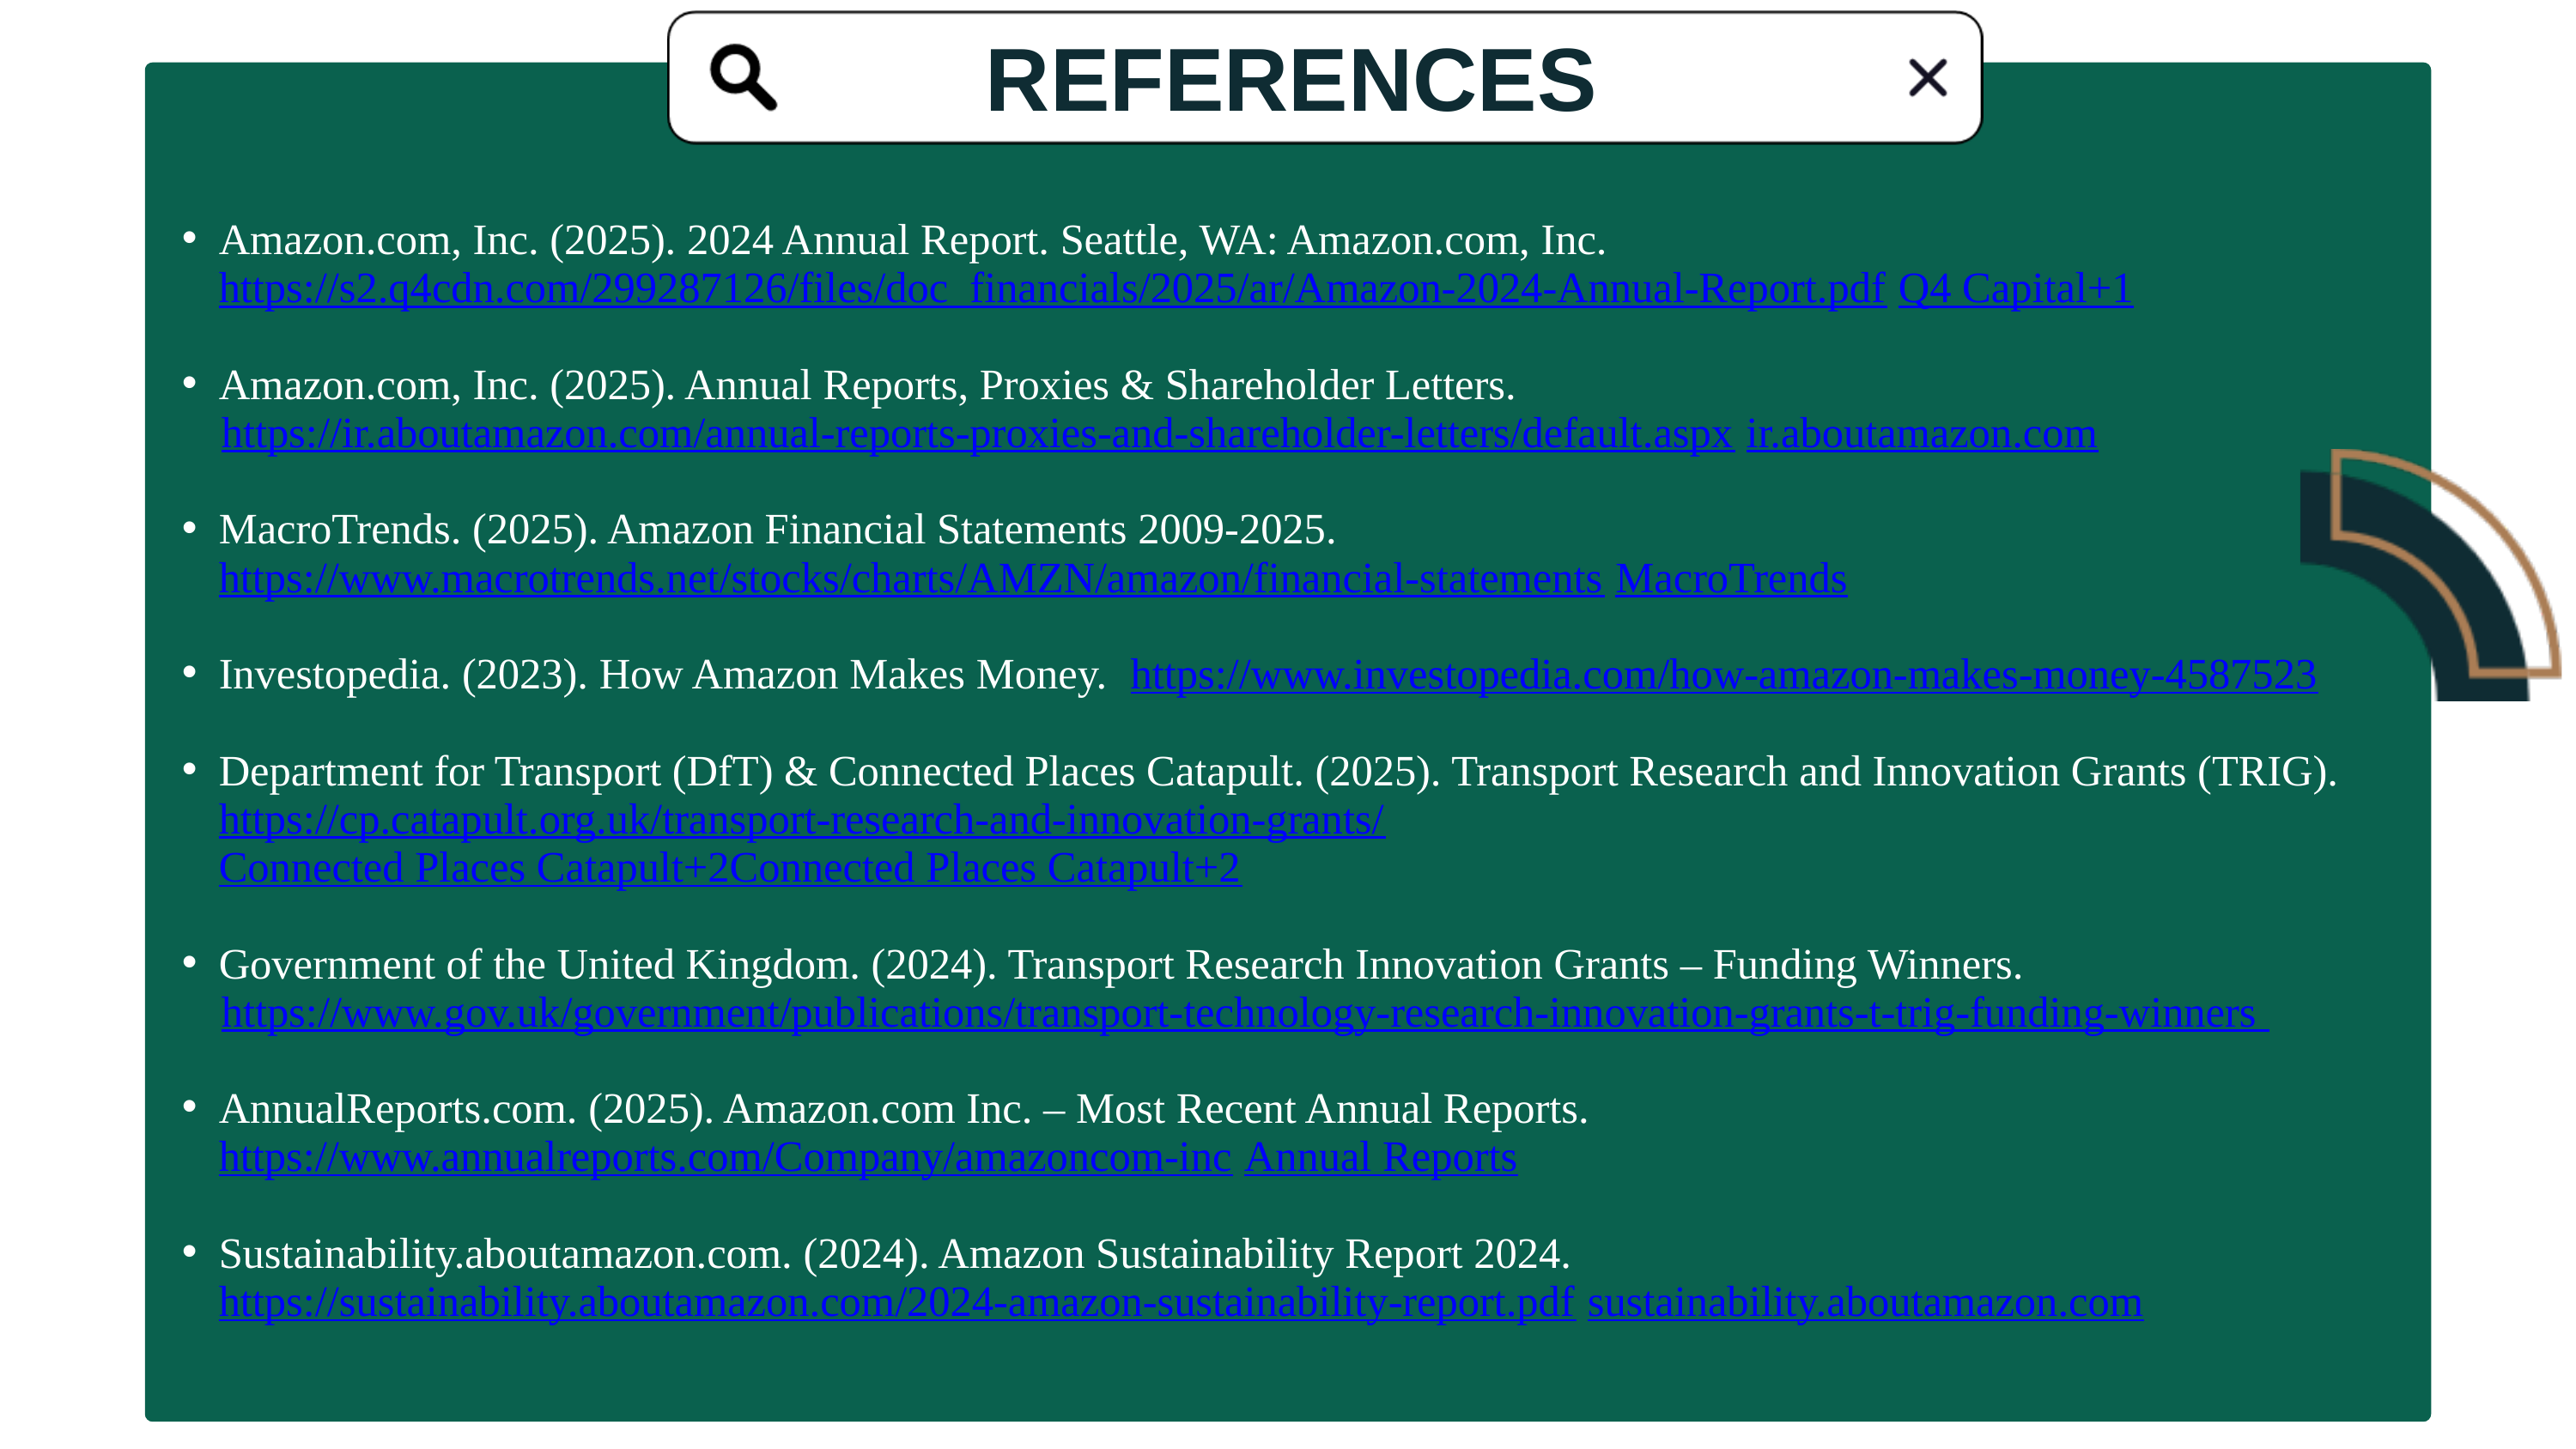

REFERENCES

Amazon.com, Inc. (2025). 2024 Annual Report. Seattle, WA: Amazon.com, Inc.  https://s2.q4cdn.com/299287126/files/doc_financials/2025/ar/Amazon-2024-Annual-Report.pdf Q4 Capital+1

Amazon.com, Inc. (2025). Annual Reports, Proxies & Shareholder Letters.
       https://ir.aboutamazon.com/annual-reports-proxies-and-shareholder-letters/default.aspx ir.aboutamazon.com

MacroTrends. (2025). Amazon Financial Statements 2009-2025.  https://www.macrotrends.net/stocks/charts/AMZN/amazon/financial-statements MacroTrends

Investopedia. (2023). How Amazon Makes Money.  https://www.investopedia.com/how-amazon-makes-money-4587523

Department for Transport (DfT) & Connected Places Catapult. (2025). Transport Research and Innovation Grants (TRIG).  https://cp.catapult.org.uk/transport-research-and-innovation-grants/ Connected Places Catapult+2Connected Places Catapult+2

Government of the United Kingdom. (2024). Transport Research Innovation Grants – Funding Winners.
       https://www.gov.uk/government/publications/transport-technology-research-innovation-grants-t-trig-funding-winners

AnnualReports.com. (2025). Amazon.com Inc. – Most Recent Annual Reports.  https://www.annualreports.com/Company/amazoncom-inc Annual Reports

Sustainability.aboutamazon.com. (2024). Amazon Sustainability Report 2024.  https://sustainability.aboutamazon.com/2024-amazon-sustainability-report.pdf sustainability.aboutamazon.com